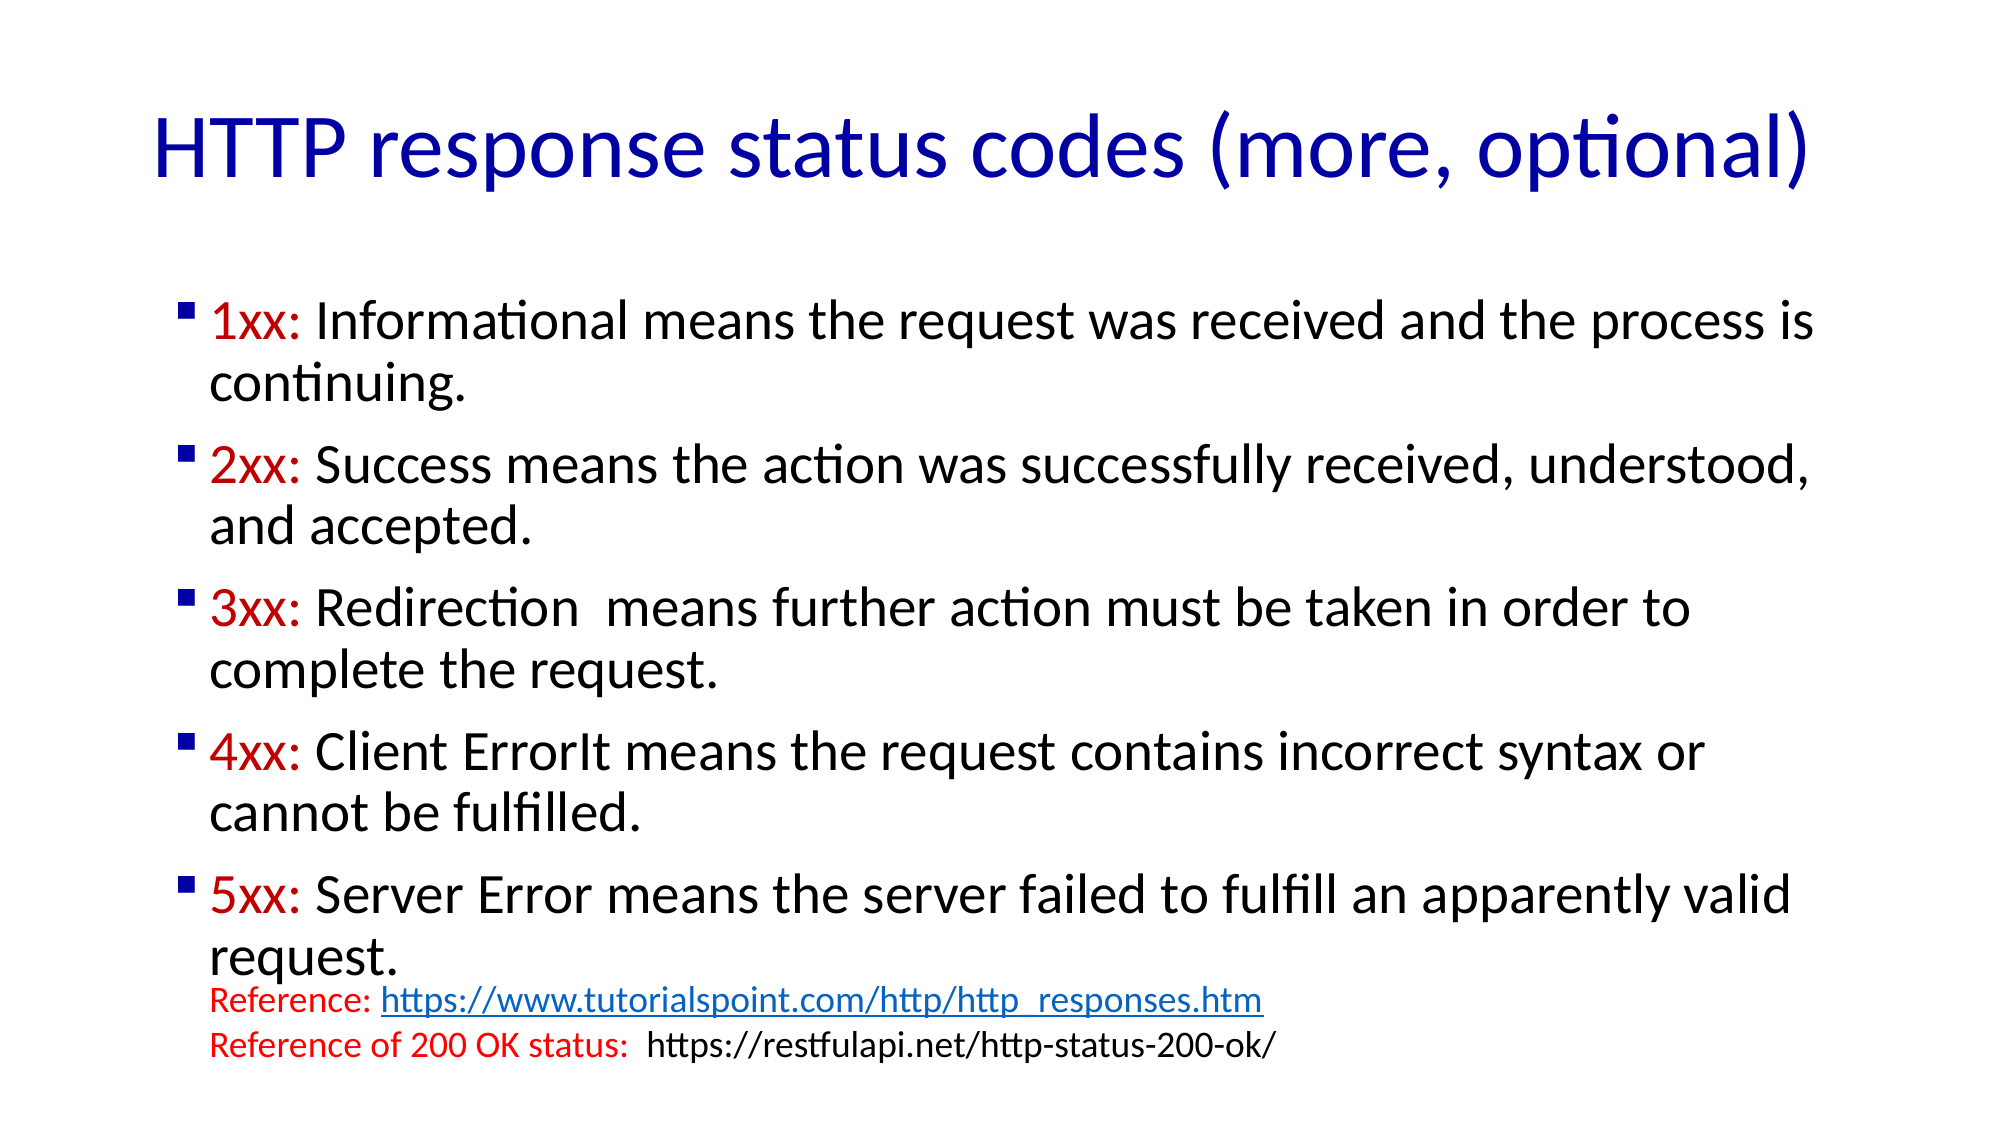

# HTTP response status codes (more, optional)
1xx: Informational means the request was received and the process is continuing.
2xx: Success means the action was successfully received, understood, and accepted.
3xx: Redirection  means further action must be taken in order to complete the request.
4xx: Client ErrorIt means the request contains incorrect syntax or cannot be fulfilled.
5xx: Server Error means the server failed to fulfill an apparently valid request.
Reference: https://www.tutorialspoint.com/http/http_responses.htm
Reference of 200 OK status:  https://restfulapi.net/http-status-200-ok/